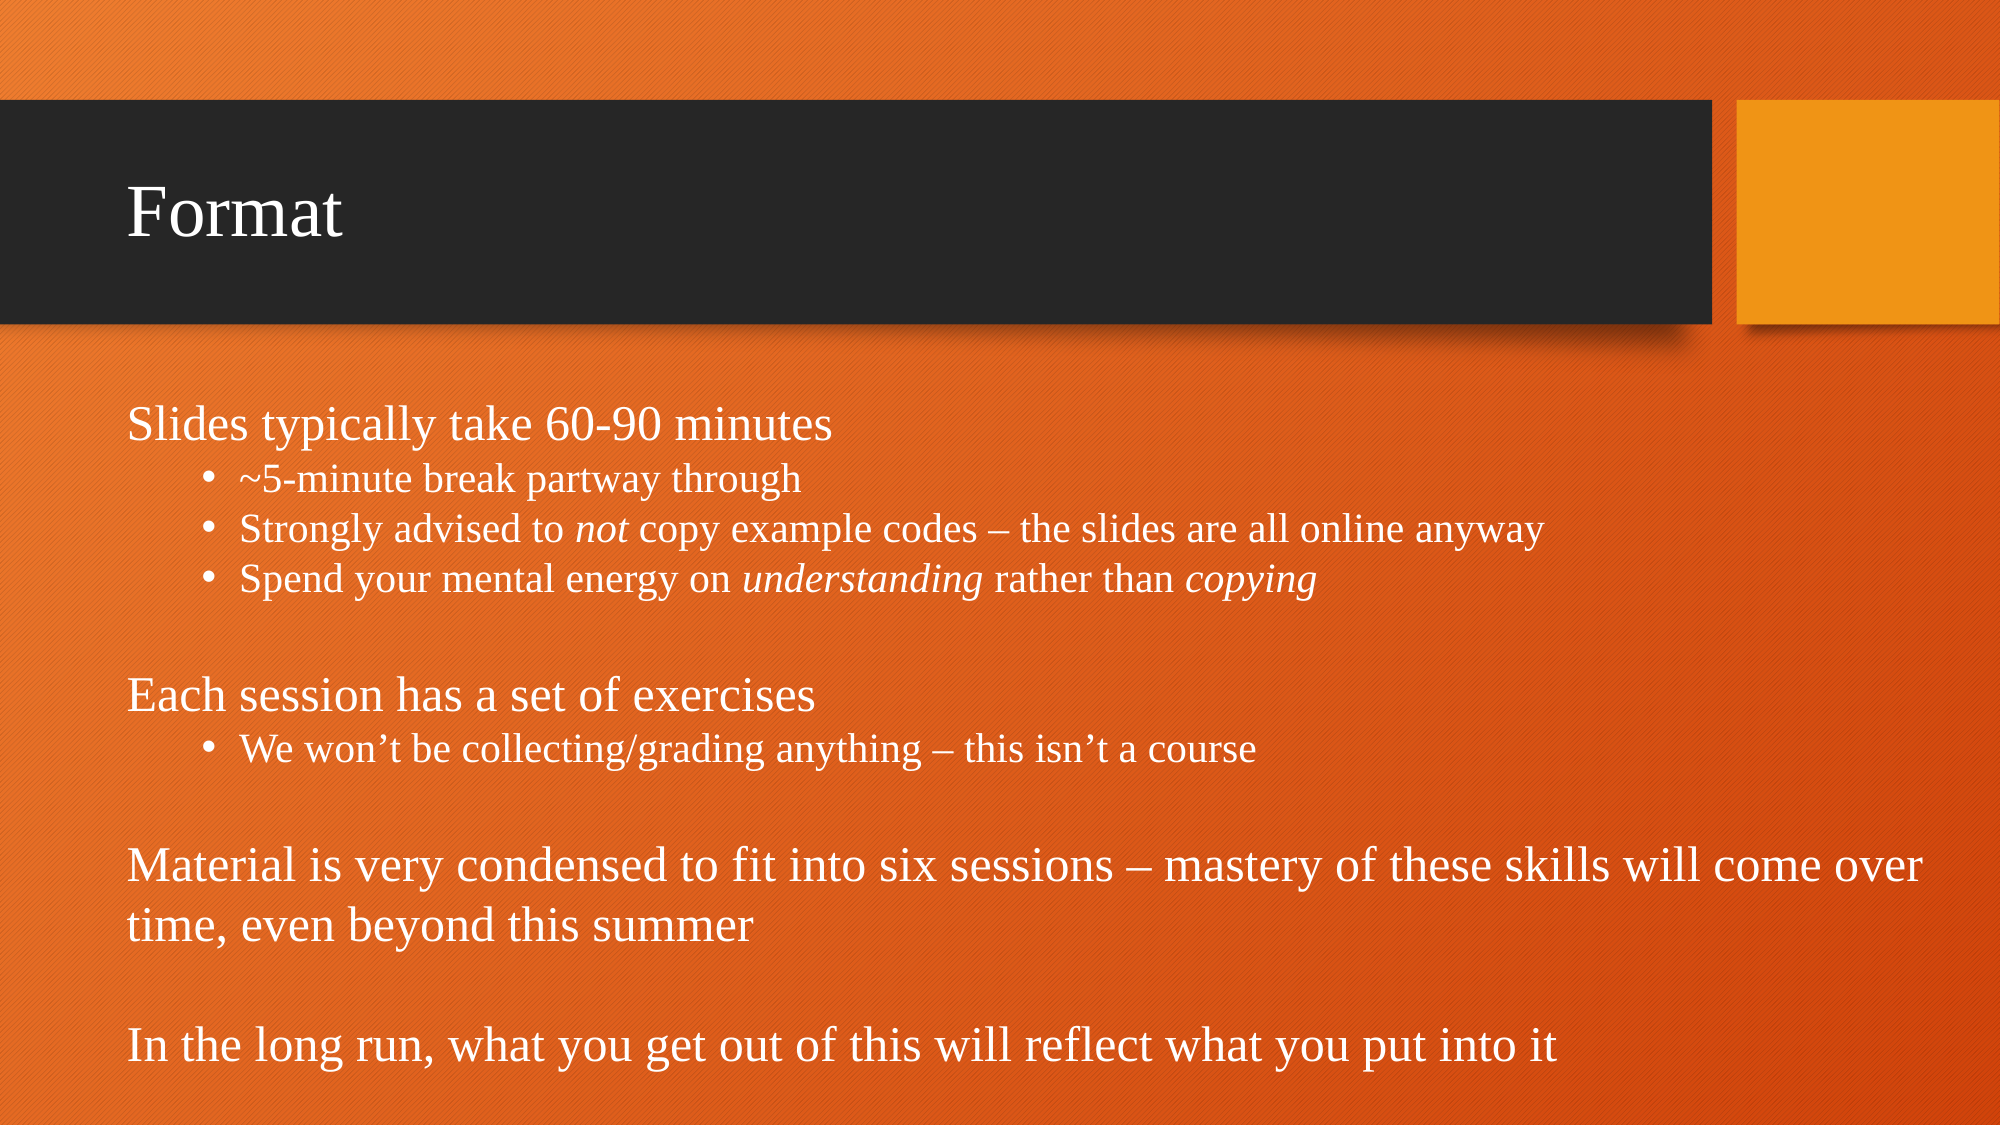

# Format
Slides typically take 60-90 minutes
~5-minute break partway through
Strongly advised to not copy example codes – the slides are all online anyway
Spend your mental energy on understanding rather than copying

Each session has a set of exercises
We won’t be collecting/grading anything – this isn’t a course

Material is very condensed to fit into six sessions – mastery of these skills will come over time, even beyond this summer

In the long run, what you get out of this will reflect what you put into it